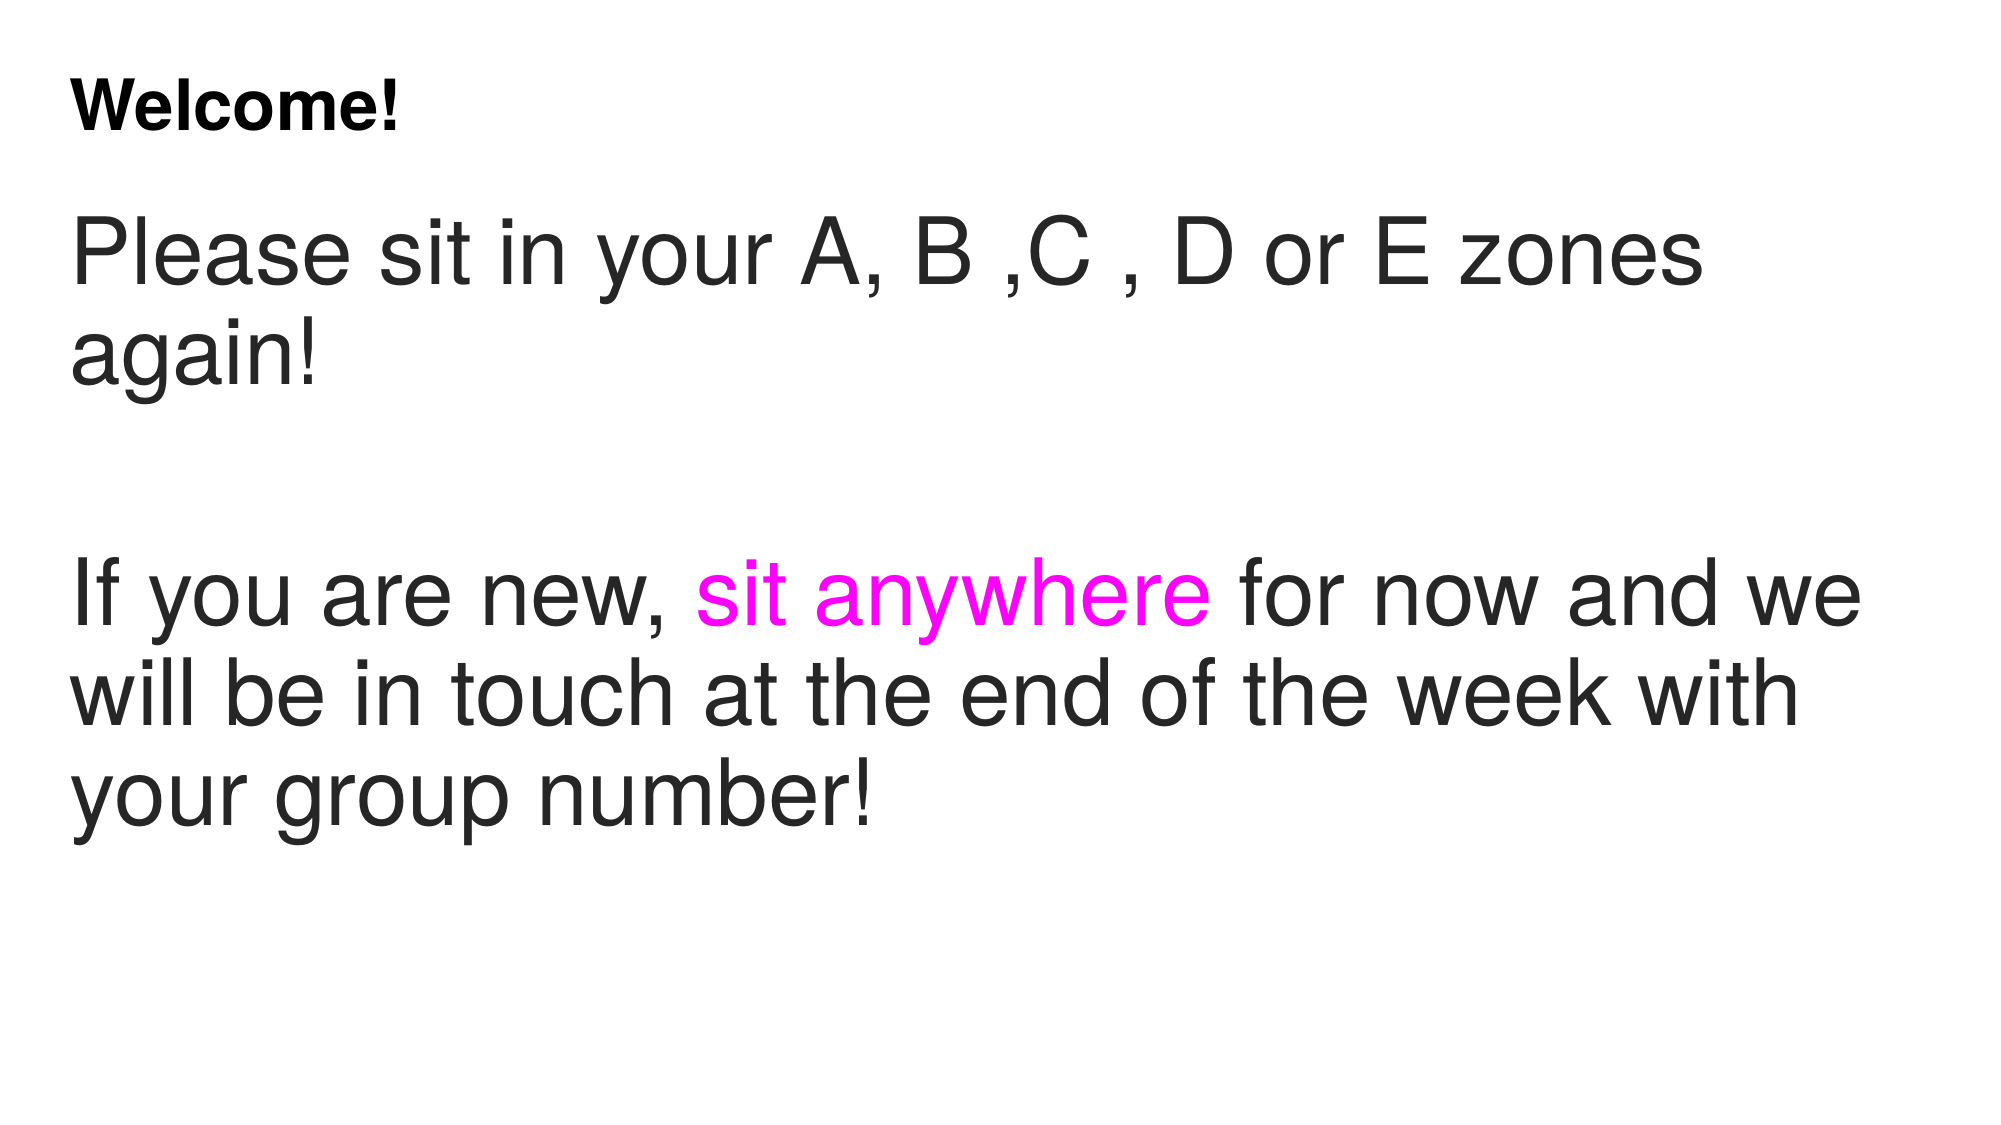

# Welcome!
Please sit in your A, B ,C , D or E zones again!

If you are new, sit anywhere for now and we will be in touch at the end of the week with your group number!